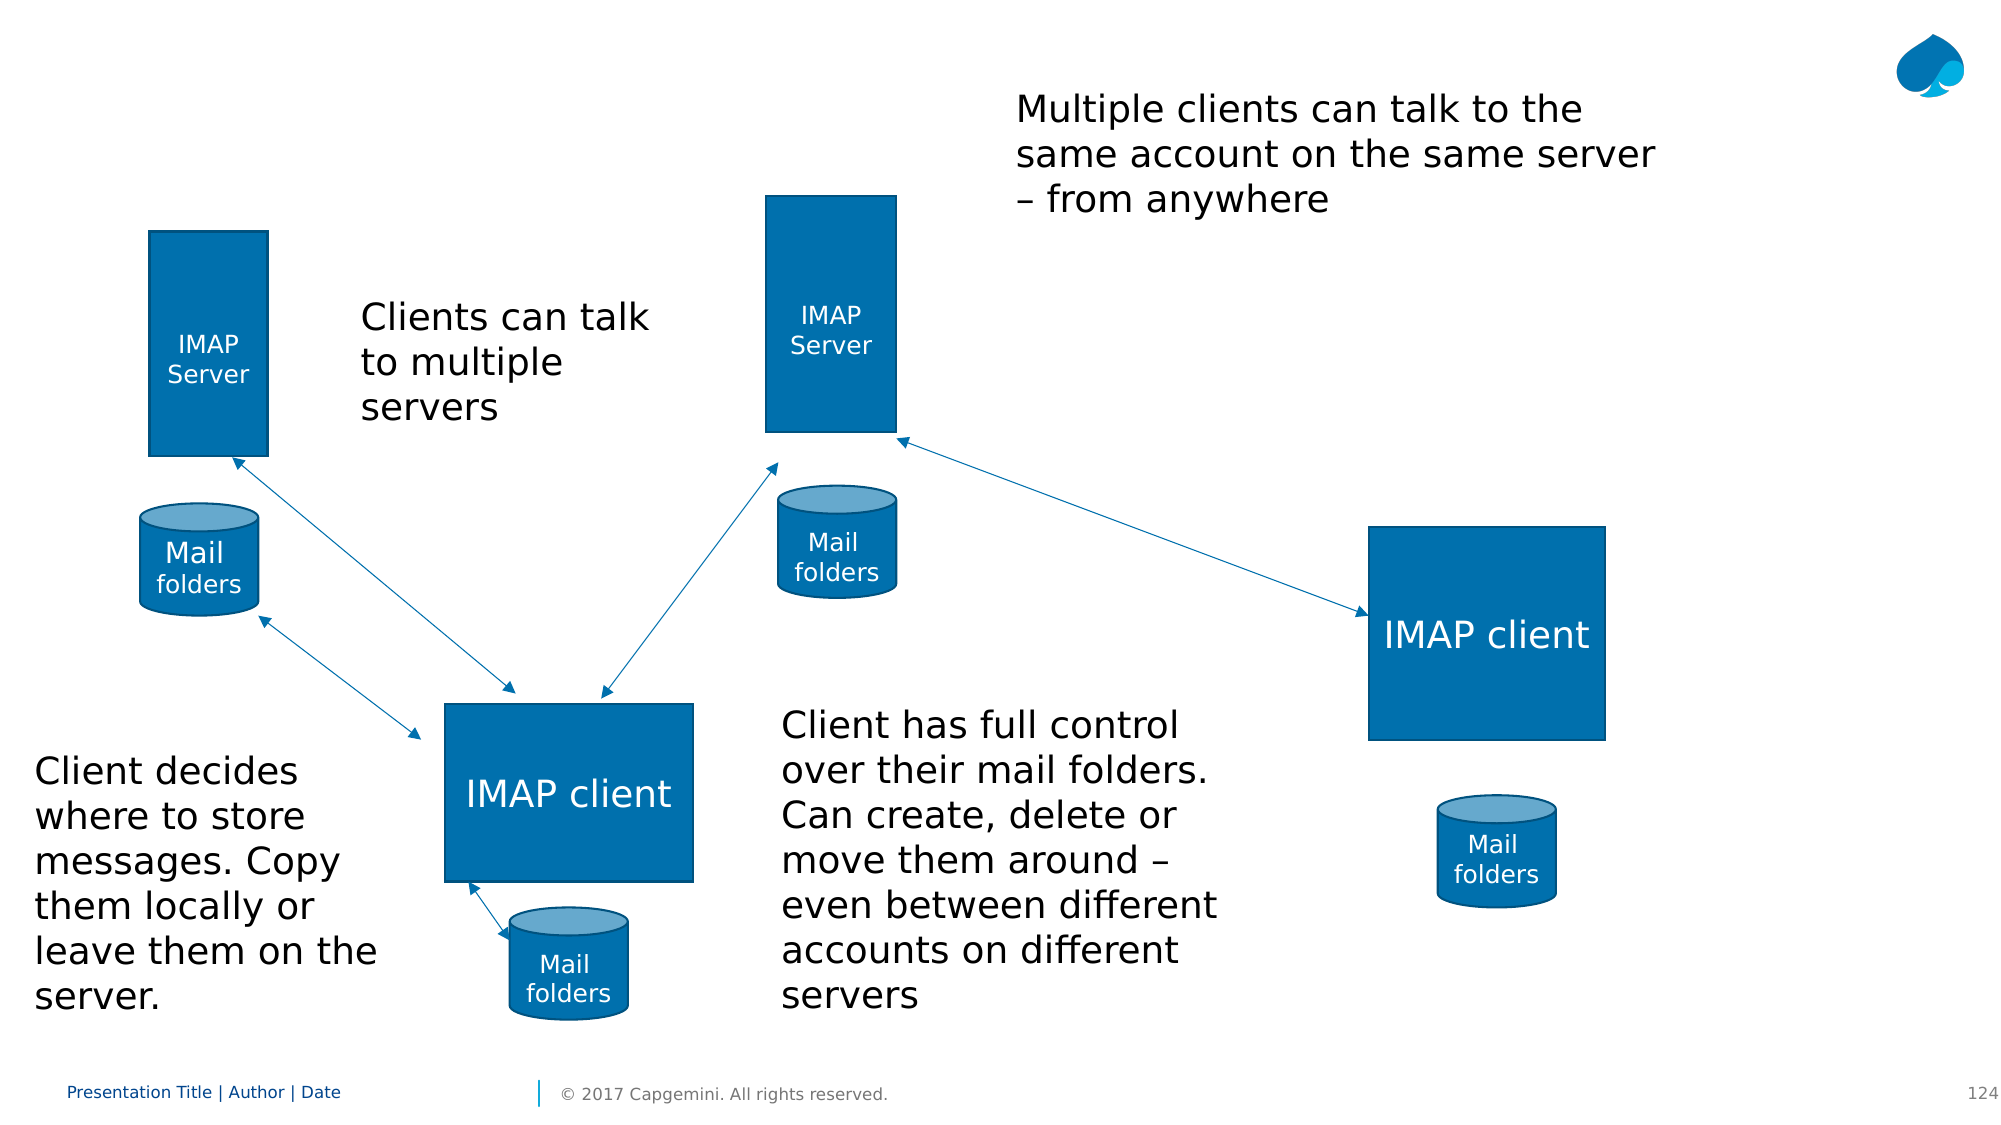

Multiple clients can talk to the same account on the same server – from anywhere

IMAP Server

IMAP Server
Clients can talk to multiple servers

Mail
folders

Mail
folders
IMAP client
Client has full control over their mail folders. Can create, delete or move them around – even between different accounts on different servers
IMAP client
Client decides where to store messages. Copy them locally or leave them on the server.
Mail
folders

Mail
folders